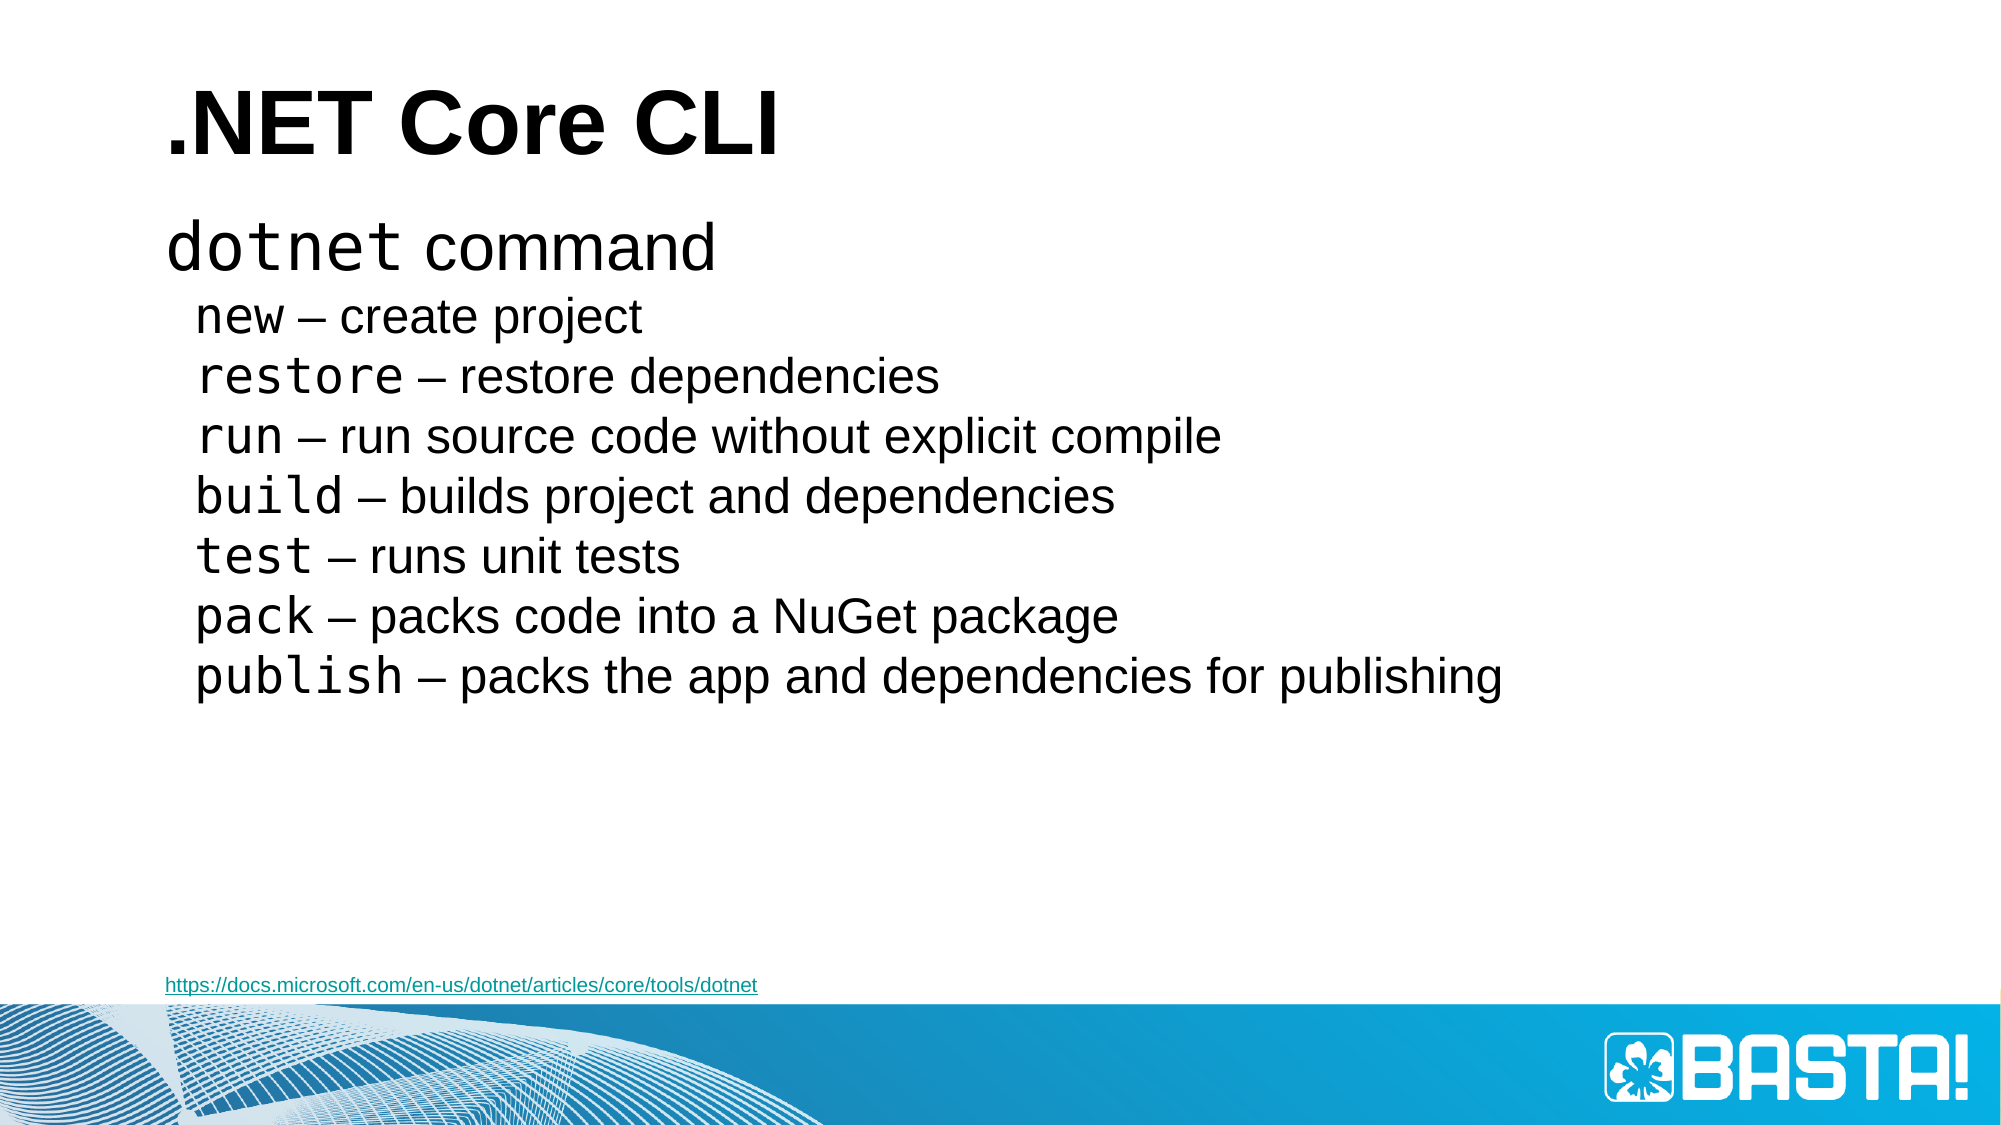

# .NET Core CLI
dotnet command
new – create project
restore – restore dependencies
run – run source code without explicit compile
build – builds project and dependencies
test – runs unit tests
pack – packs code into a NuGet package
publish – packs the app and dependencies for publishing

https://docs.microsoft.com/en-us/dotnet/articles/core/tools/dotnet